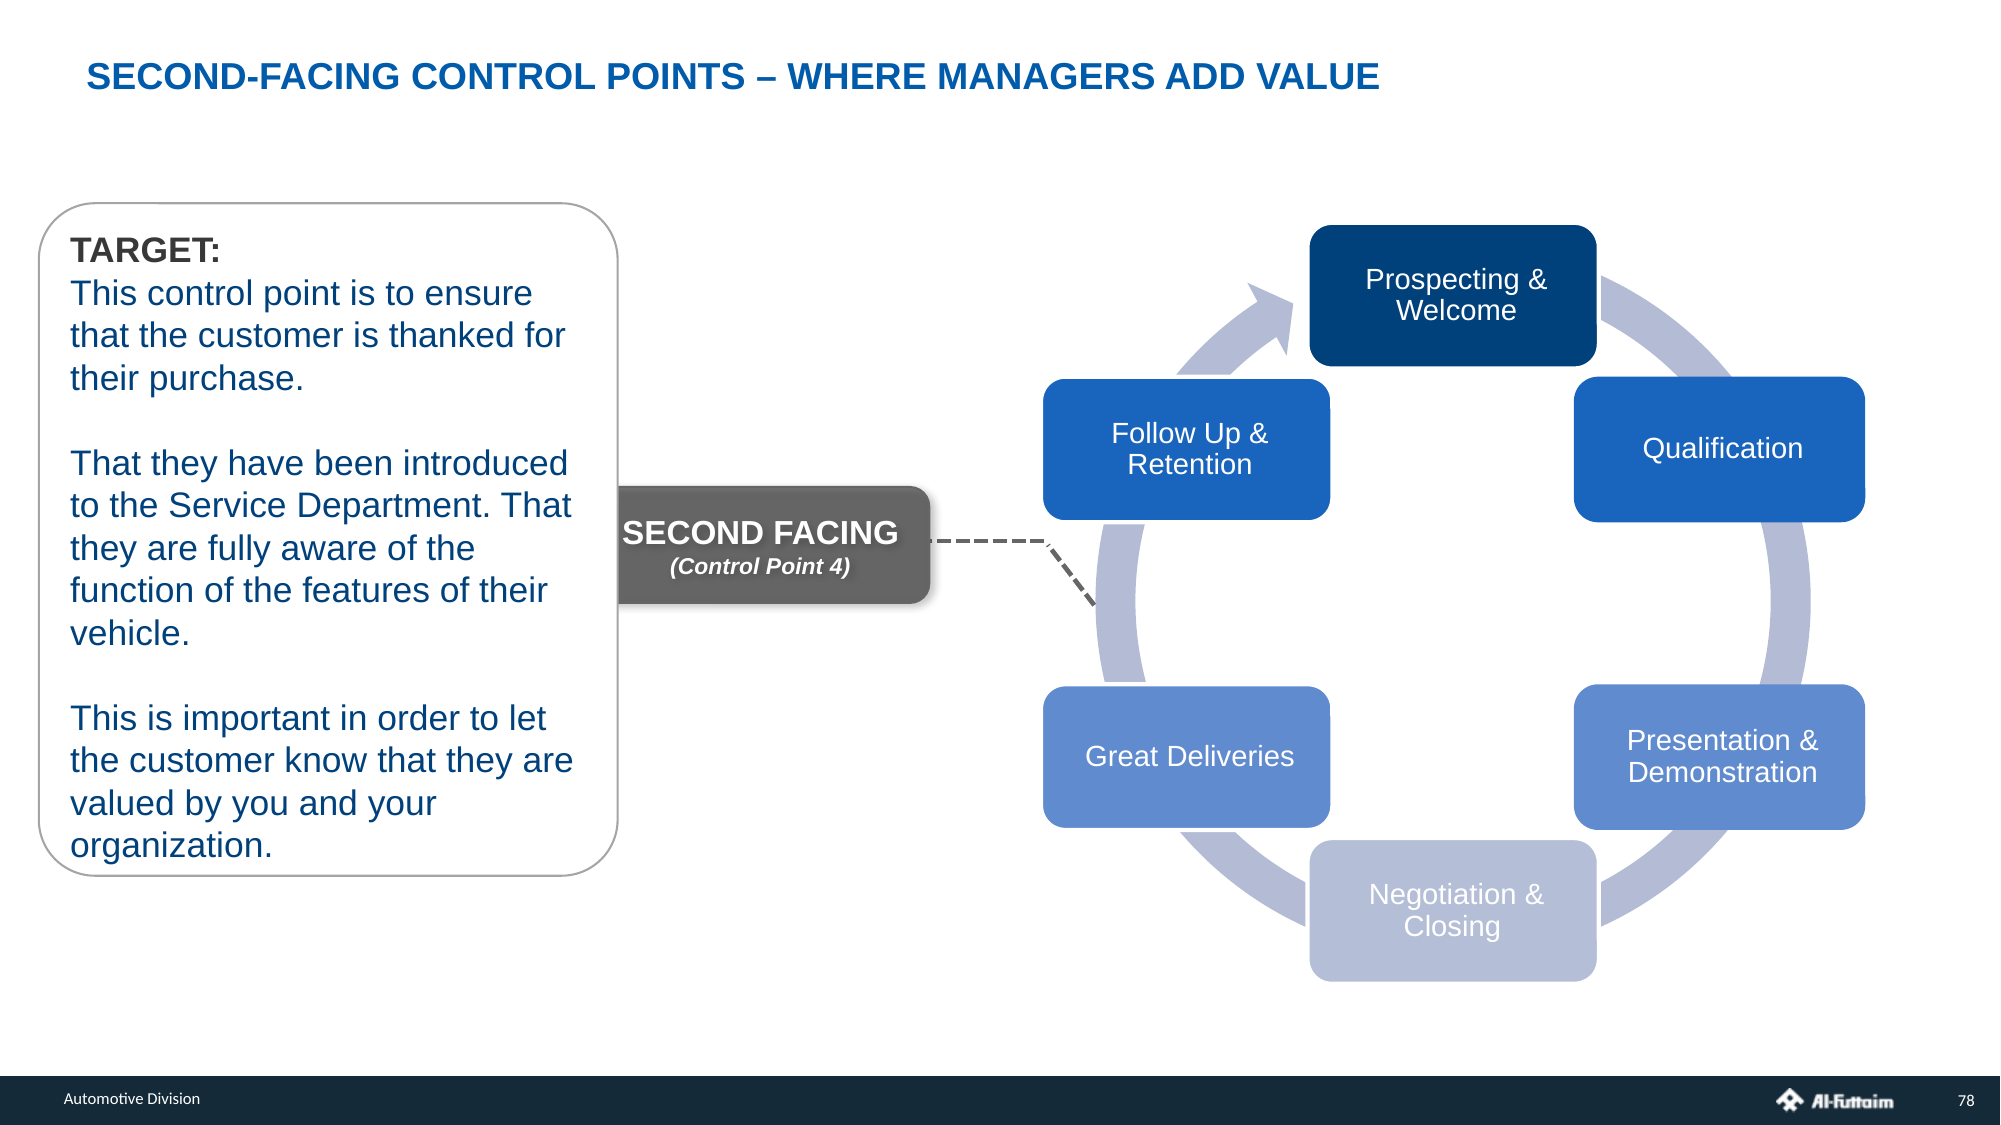

SECOND-FACING CONTROL POINTS – WHERE MANAGERS ADD VALUE
TARGET:
This control point is to ensure that the customer is thanked for their purchase.

That they have been introduced to the Service Department. That they are fully aware of the function of the features of their vehicle.

This is important in order to let the customer know that they are valued by you and your organization.
Prospecting & Welcome
Qualification
Presentation & Demonstration
Negotiation & Closing
Great Deliveries
Follow Up & Retention
SECOND FACING
(Control Point 4)